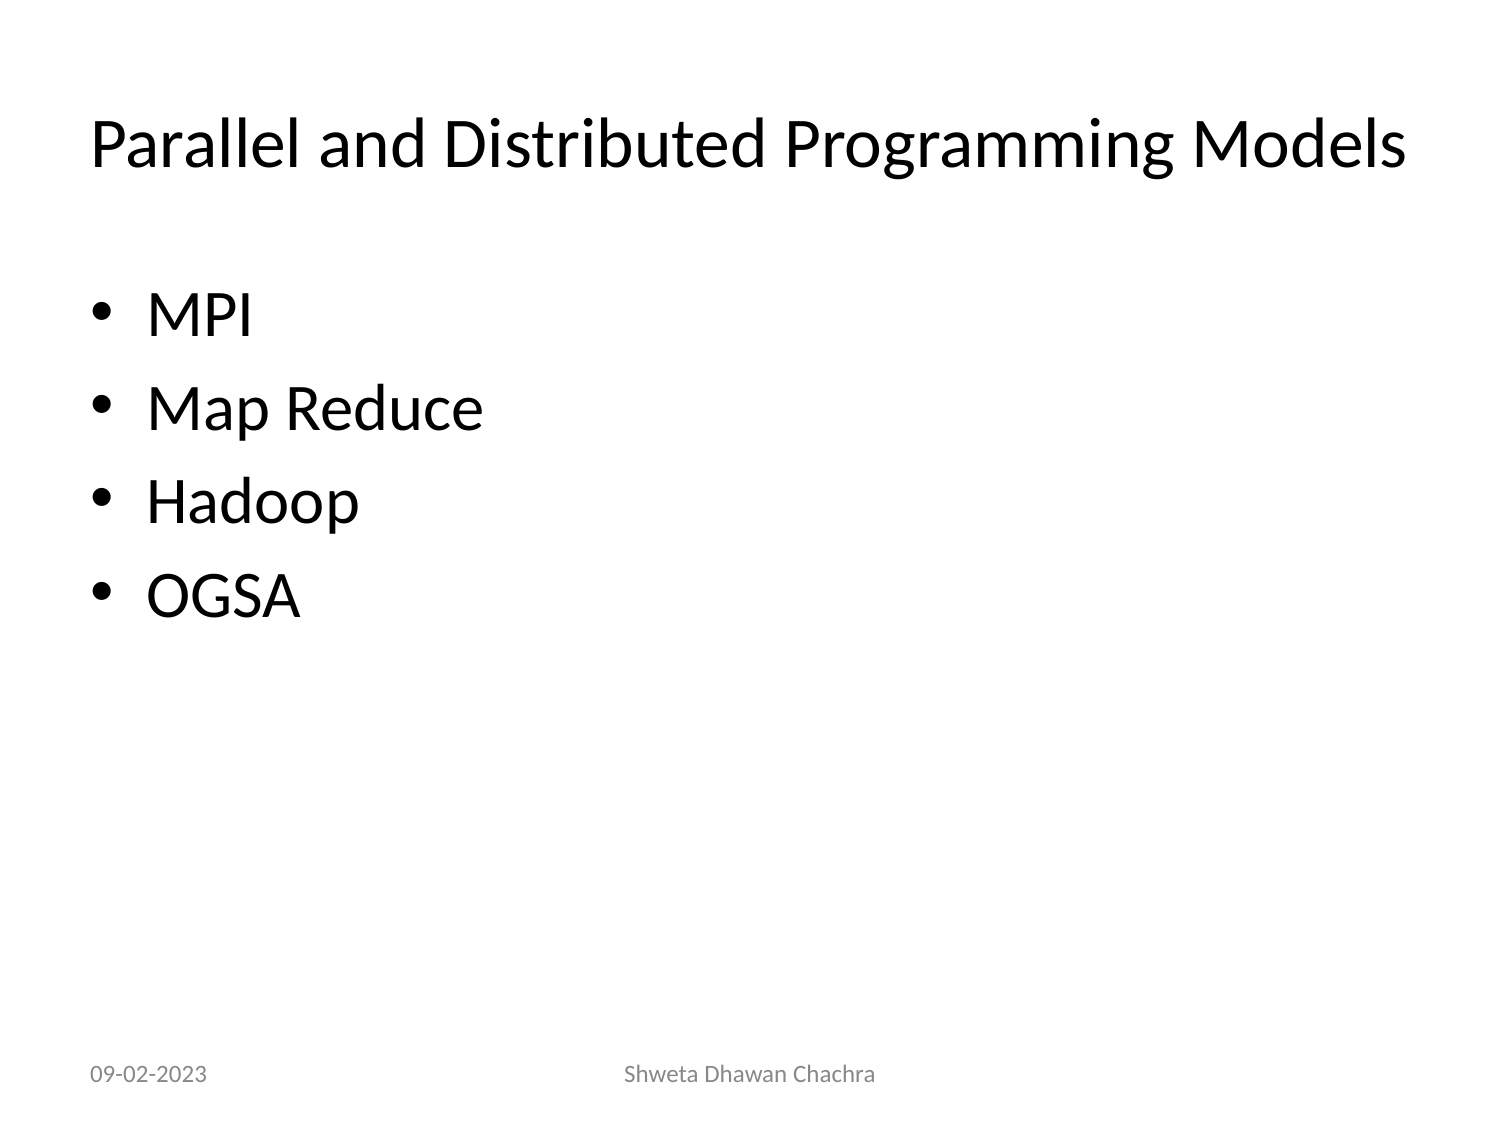

# Parallel and Distributed Programming Models
MPI
Map Reduce
Hadoop
OGSA
09-02-2023
Shweta Dhawan Chachra